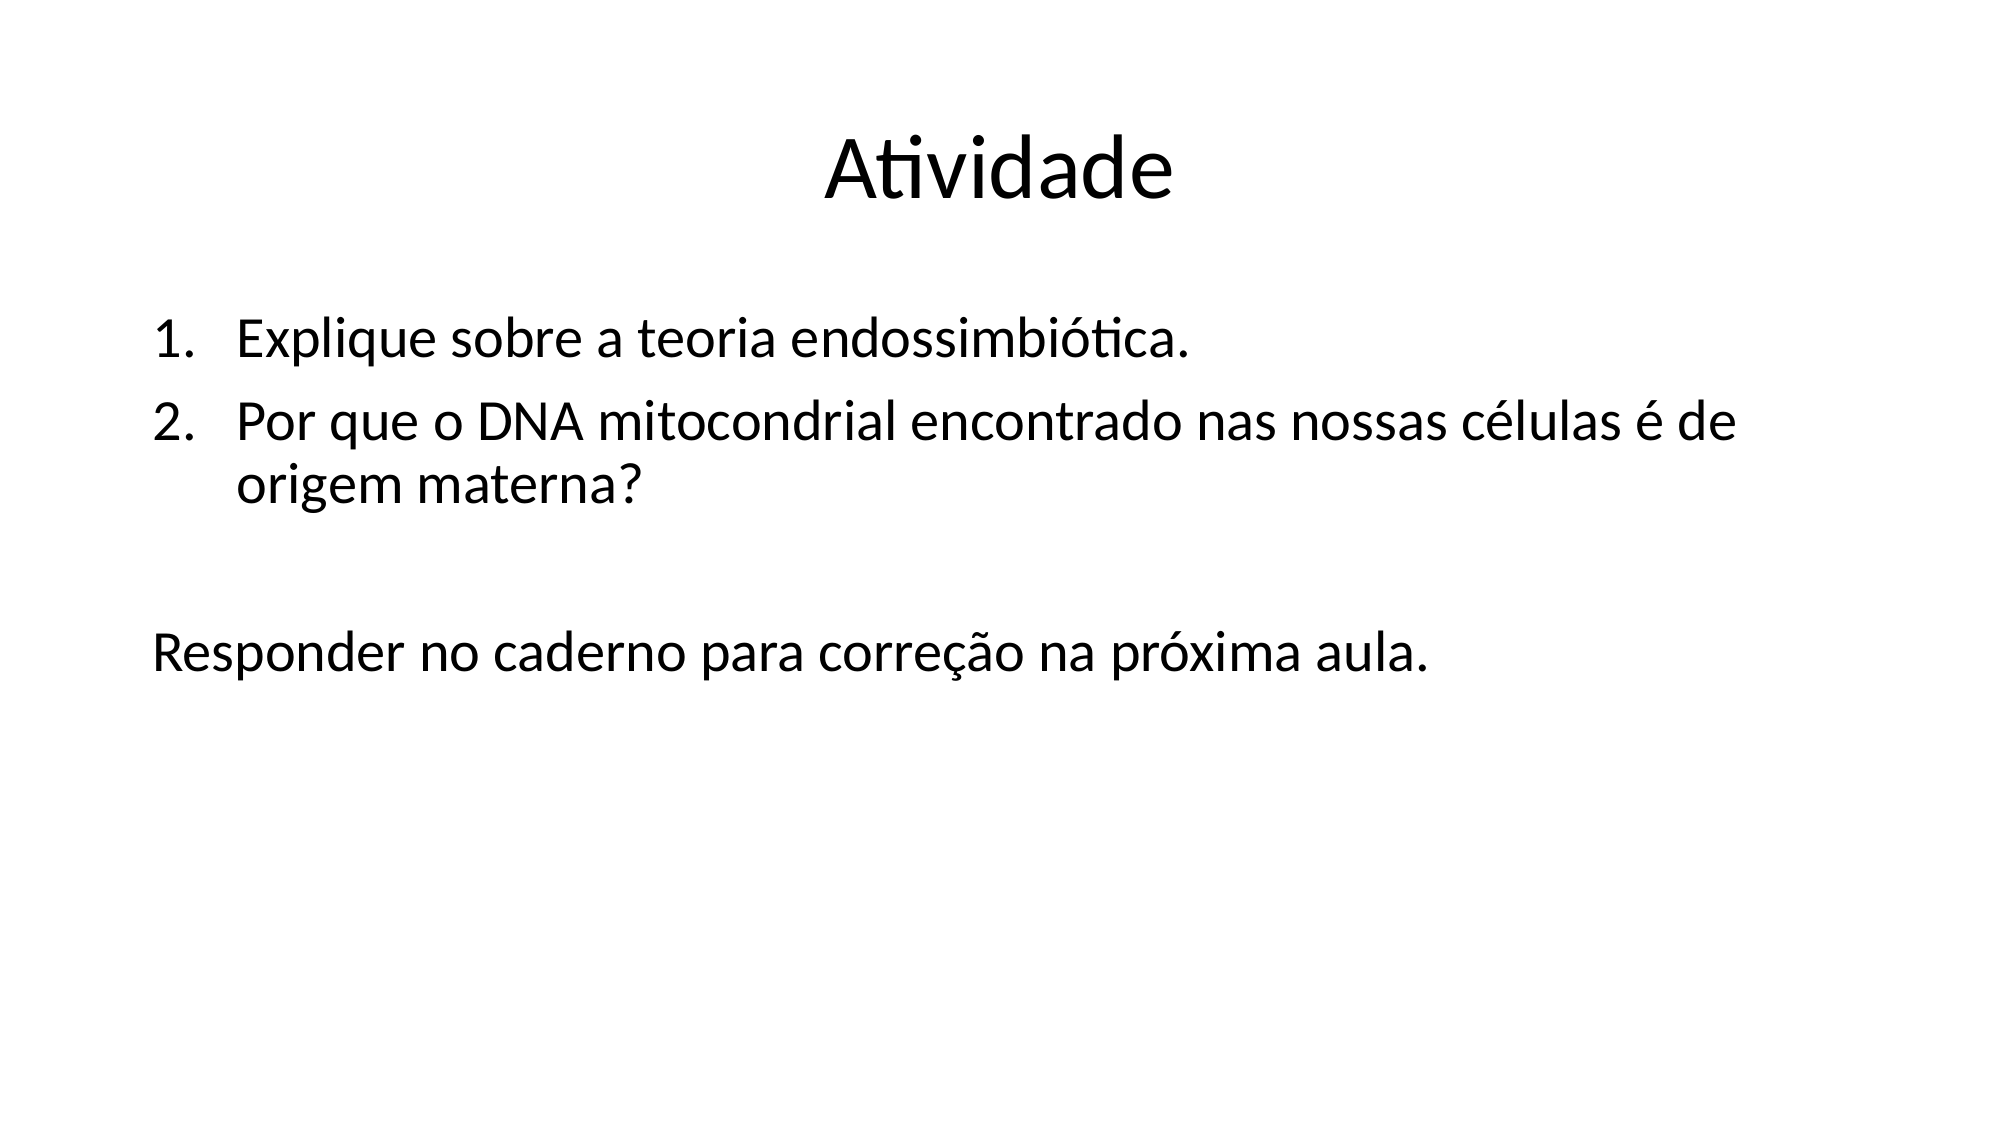

# Atividade
Explique sobre a teoria endossimbiótica.
Por que o DNA mitocondrial encontrado nas nossas células é de origem materna?

Responder no caderno para correção na próxima aula.